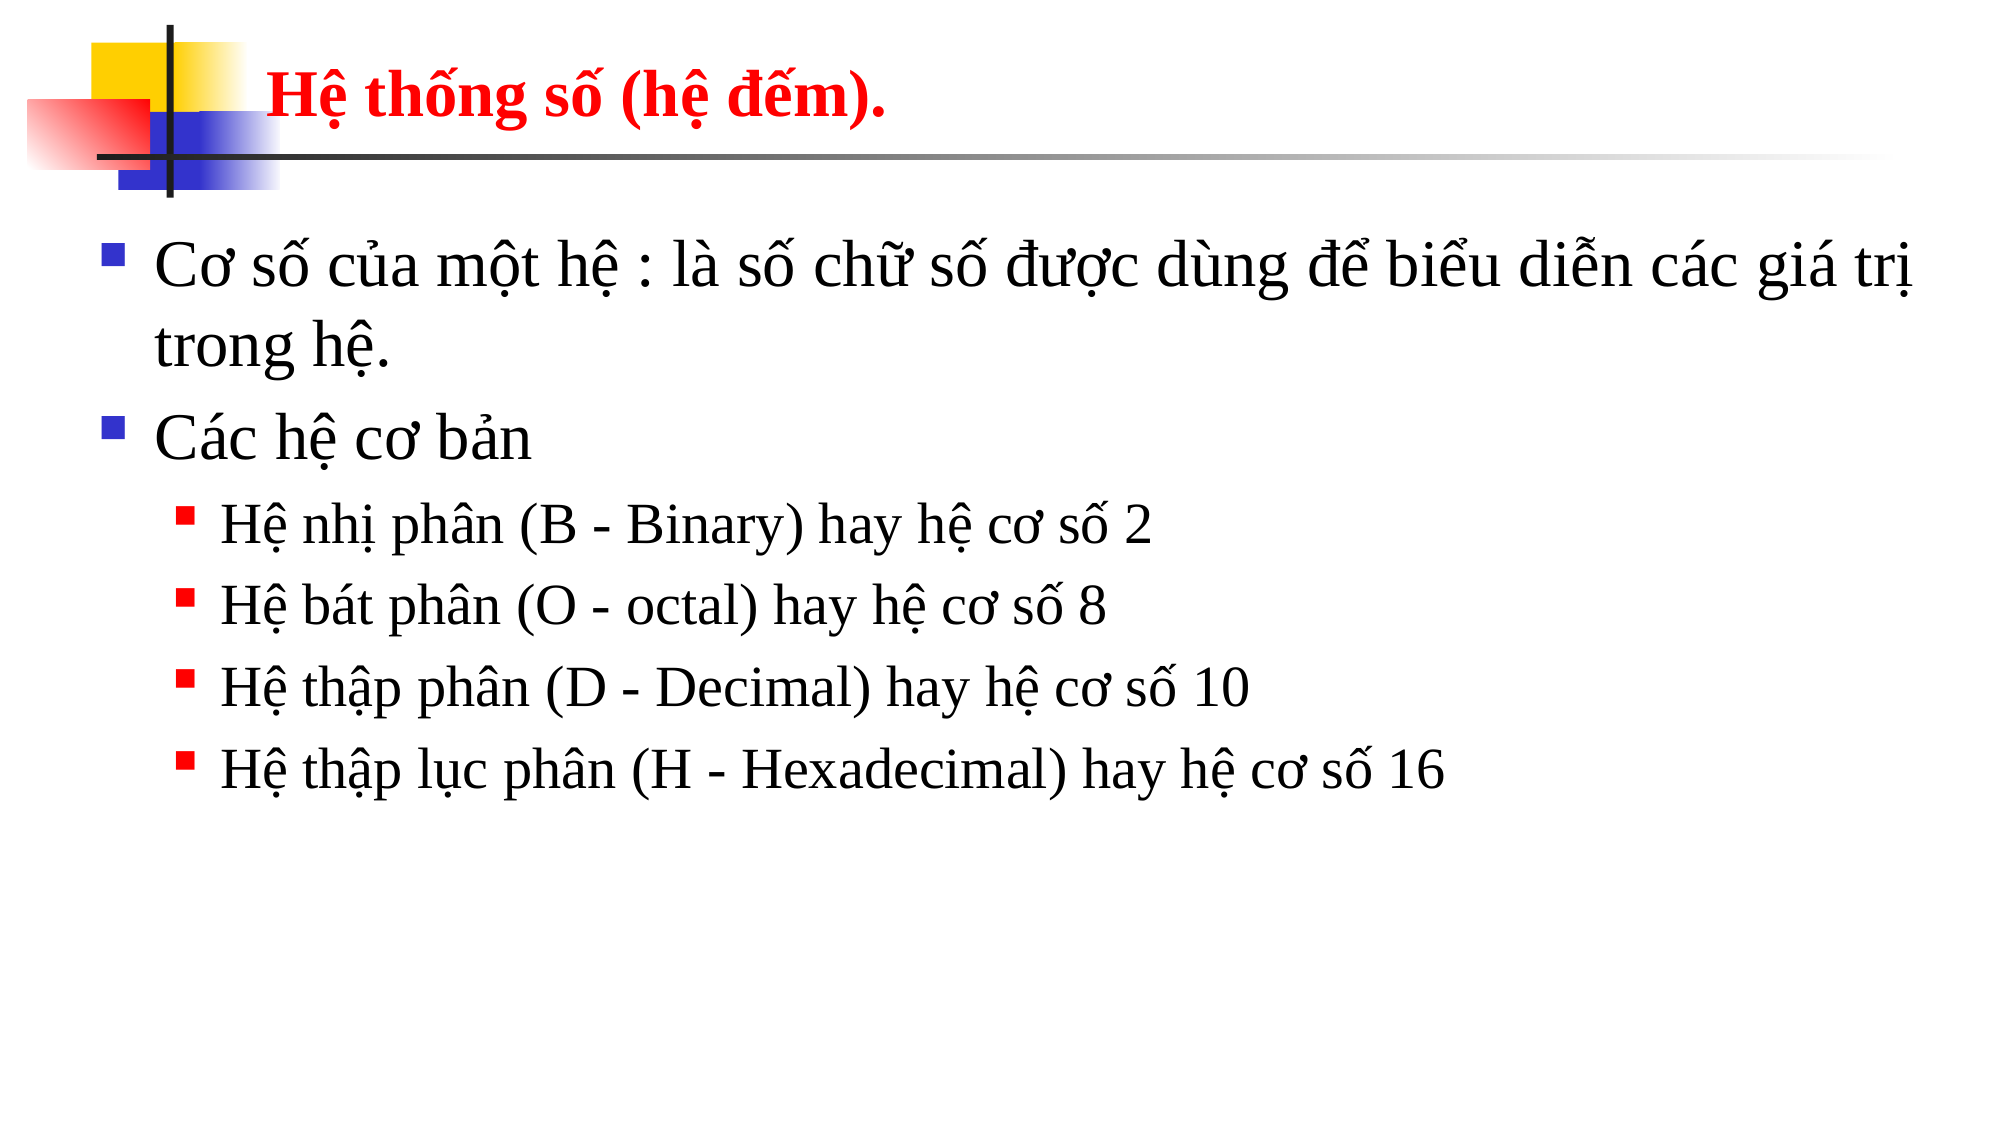

# Hệ thống số (hệ đếm).
Cơ số của một hệ : là số chữ số được dùng để biểu diễn các giá trị trong hệ.
Các hệ cơ bản
Hệ nhị phân (B - Binary) hay hệ cơ số 2
Hệ bát phân (O - octal) hay hệ cơ số 8
Hệ thập phân (D - Decimal) hay hệ cơ số 10
Hệ thập lục phân (H - Hexadecimal) hay hệ cơ số 16